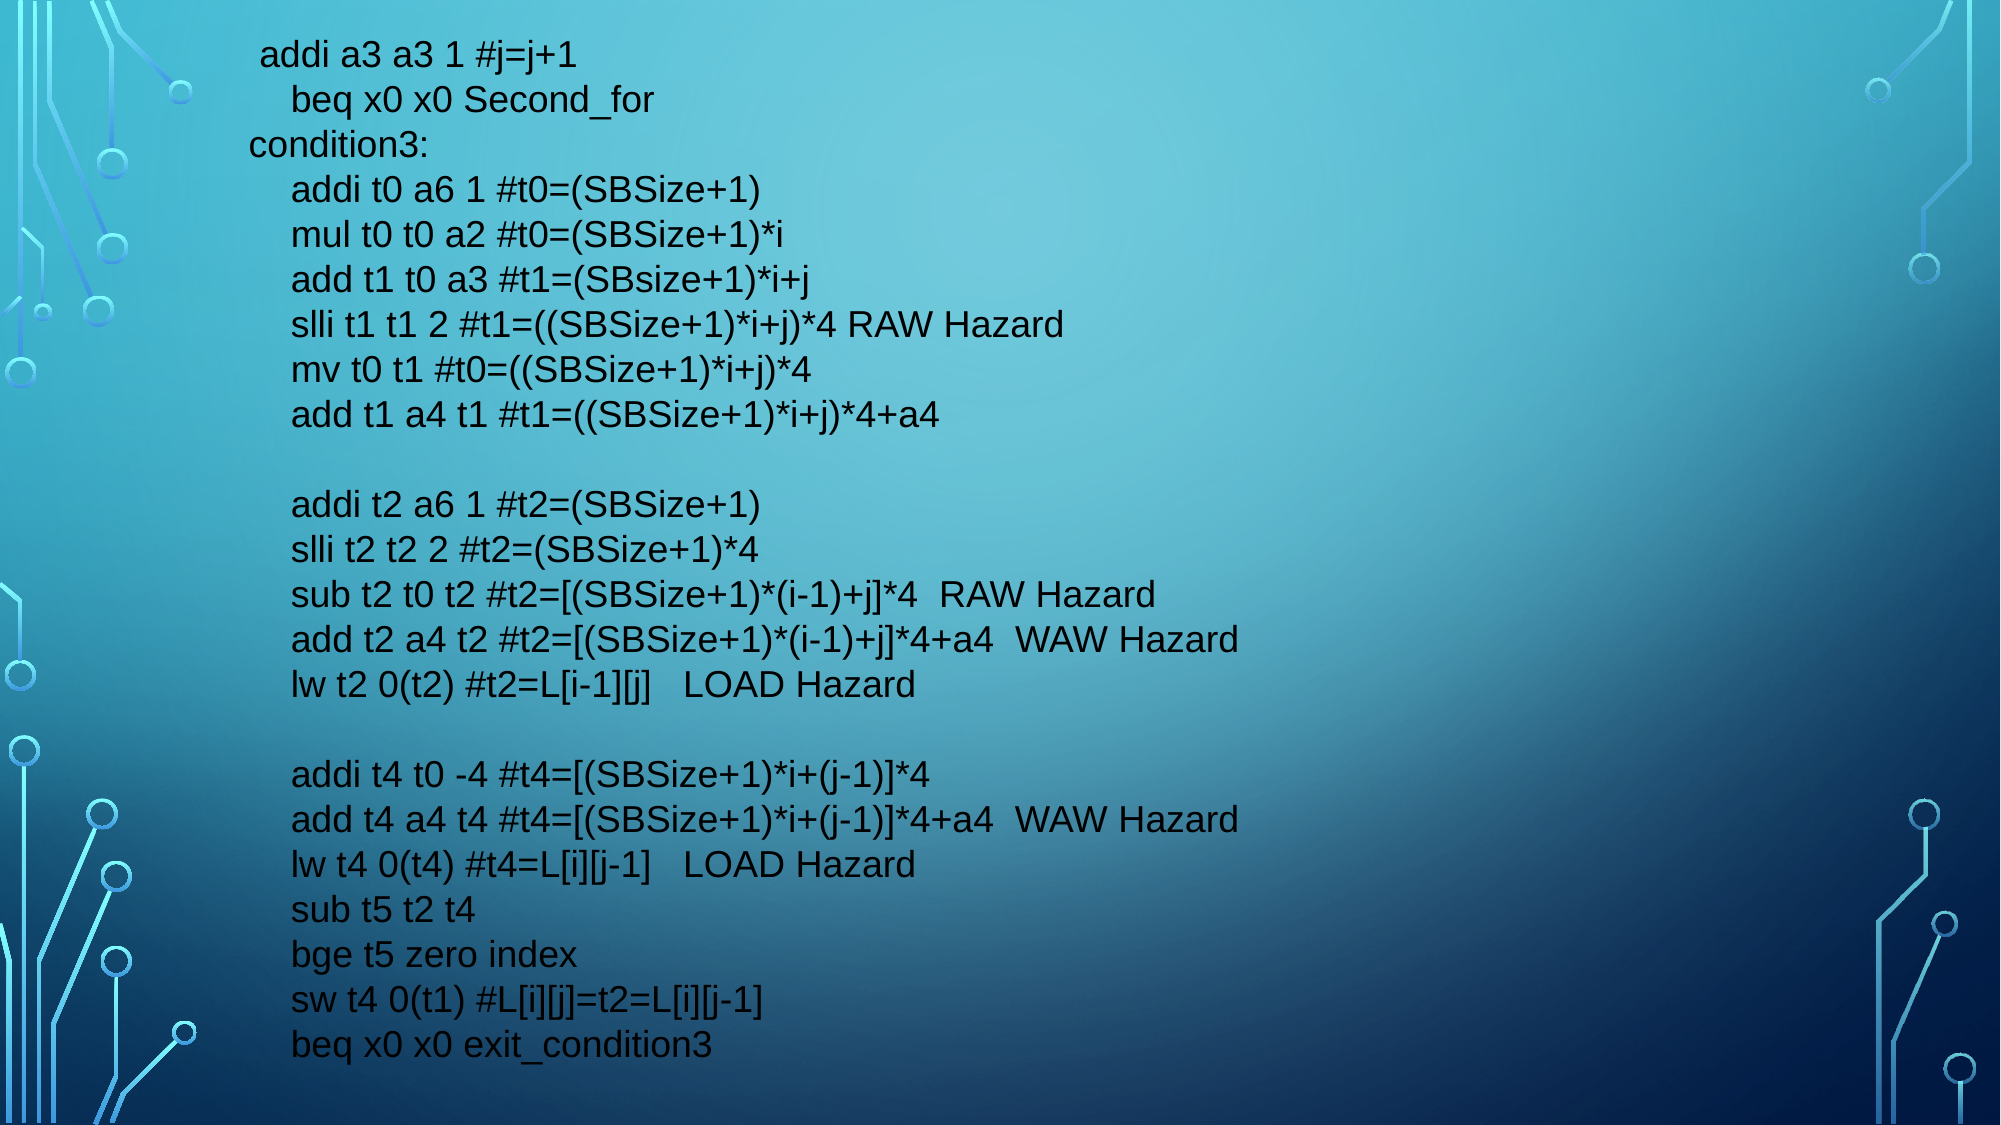

addi a3 a3 1 #j=j+1
    beq x0 x0 Second_for
condition3:
    addi t0 a6 1 #t0=(SBSize+1)
    mul t0 t0 a2 #t0=(SBSize+1)*i
    add t1 t0 a3 #t1=(SBsize+1)*i+j
    slli t1 t1 2 #t1=((SBSize+1)*i+j)*4 RAW Hazard
    mv t0 t1 #t0=((SBSize+1)*i+j)*4
    add t1 a4 t1 #t1=((SBSize+1)*i+j)*4+a4

    addi t2 a6 1 #t2=(SBSize+1)
    slli t2 t2 2 #t2=(SBSize+1)*4
    sub t2 t0 t2 #t2=[(SBSize+1)*(i-1)+j]*4  RAW Hazard
    add t2 a4 t2 #t2=[(SBSize+1)*(i-1)+j]*4+a4  WAW Hazard
    lw t2 0(t2) #t2=L[i-1][j]   LOAD Hazard

    addi t4 t0 -4 #t4=[(SBSize+1)*i+(j-1)]*4
    add t4 a4 t4 #t4=[(SBSize+1)*i+(j-1)]*4+a4  WAW Hazard
    lw t4 0(t4) #t4=L[i][j-1]   LOAD Hazard
    sub t5 t2 t4
    bge t5 zero index
    sw t4 0(t1) #L[i][j]=t2=L[i][j-1]
    beq x0 x0 exit_condition3